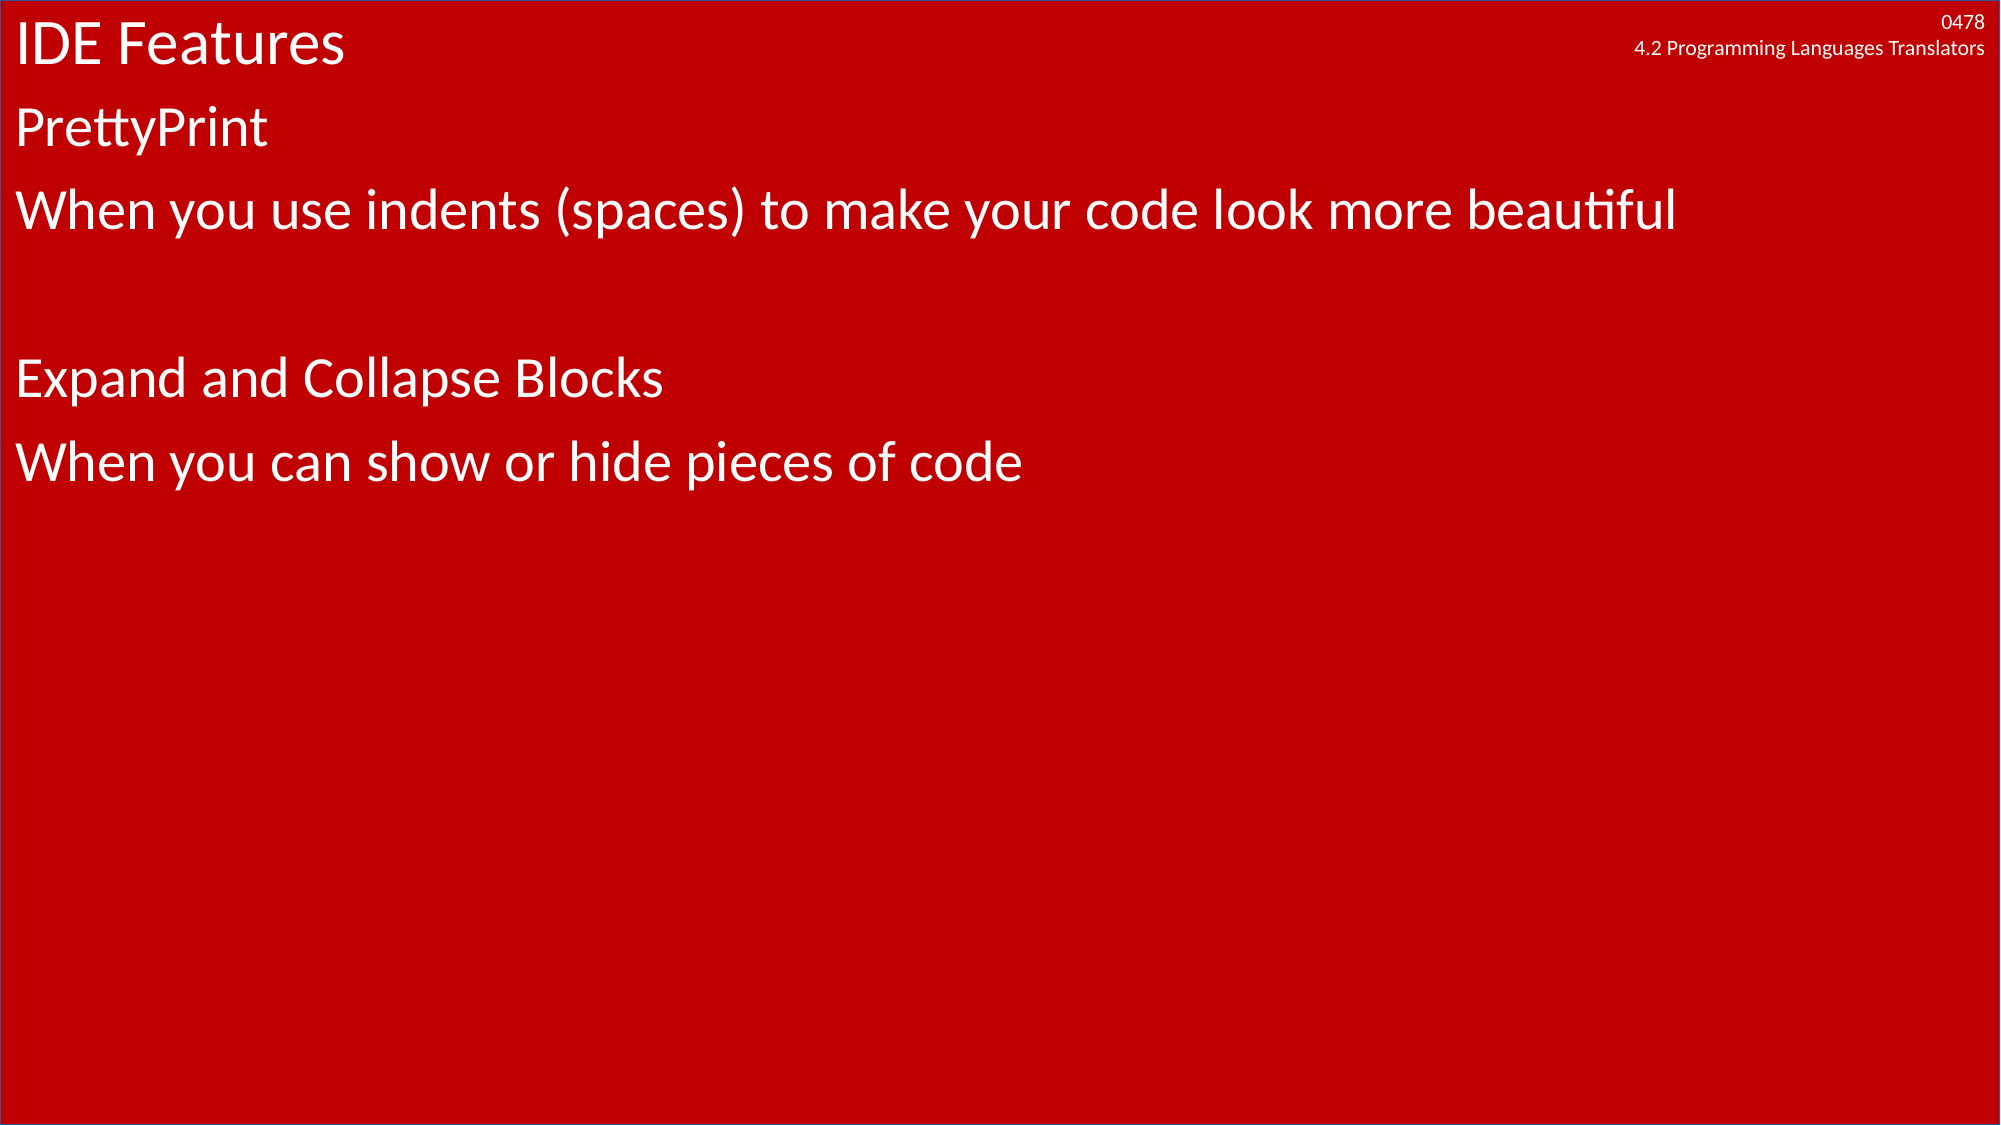

# IDE Features
PrettyPrint
When you use indents (spaces) to make your code look more beautiful

Expand and Collapse Blocks
When you can show or hide pieces of code